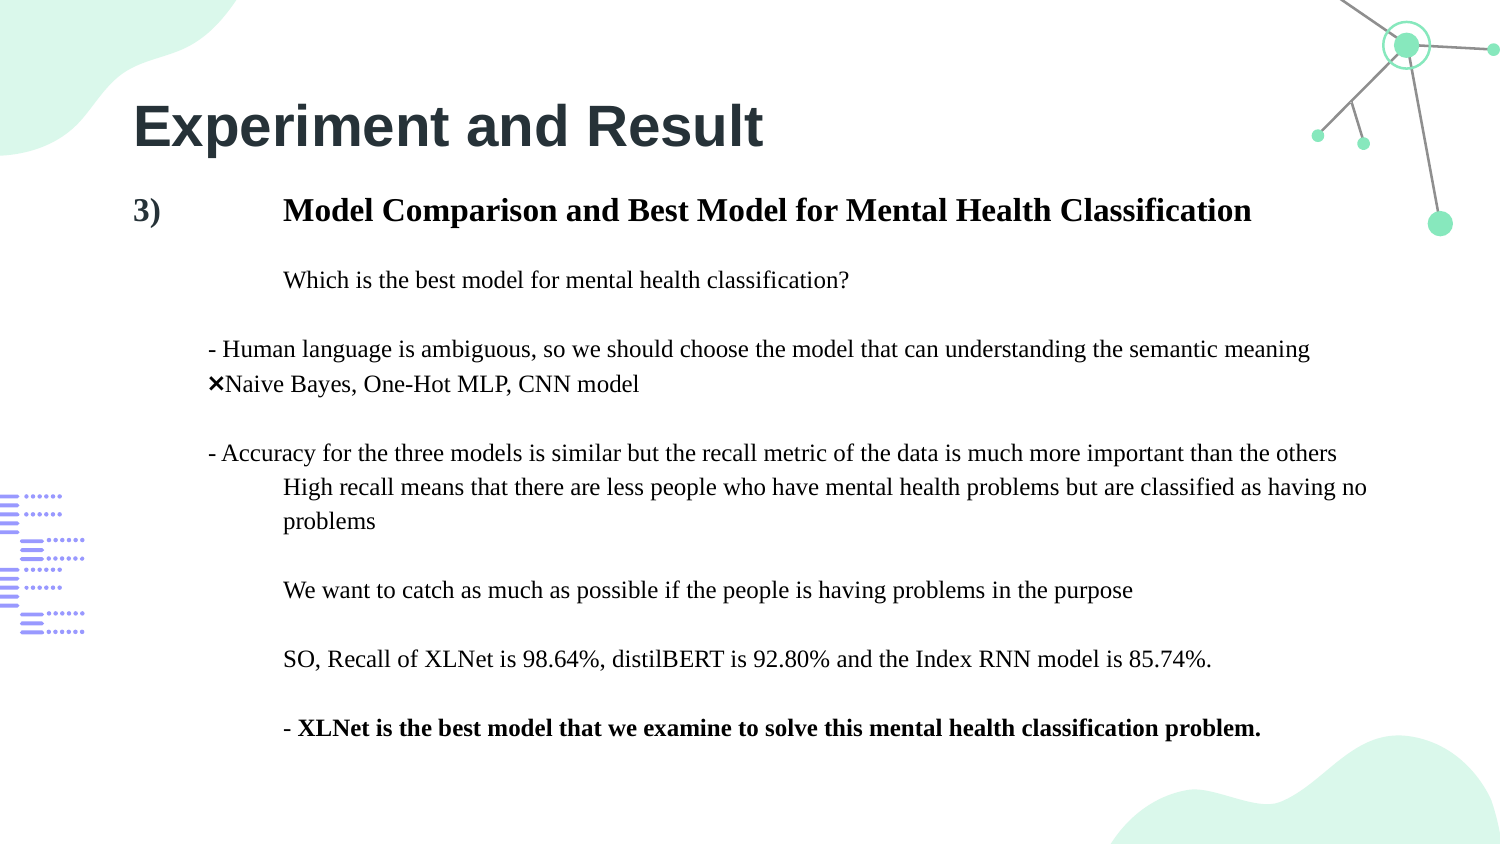

# Experiment and Result

3)	Model Comparison and Best Model for Mental Health Classification

	Which is the best model for mental health classification?

- Human language is ambiguous, so we should choose the model that can understanding the semantic meaning
❌Naive Bayes, One-Hot MLP, CNN model

- Accuracy for the three models is similar but the recall metric of the data is much more important than the others
High recall means that there are less people who have mental health problems but are classified as having no
problems

We want to catch as much as possible if the people is having problems in the purpose

SO, Recall of XLNet is 98.64%, distilBERT is 92.80% and the Index RNN model is 85.74%.

	- XLNet is the best model that we examine to solve this mental health classification problem.